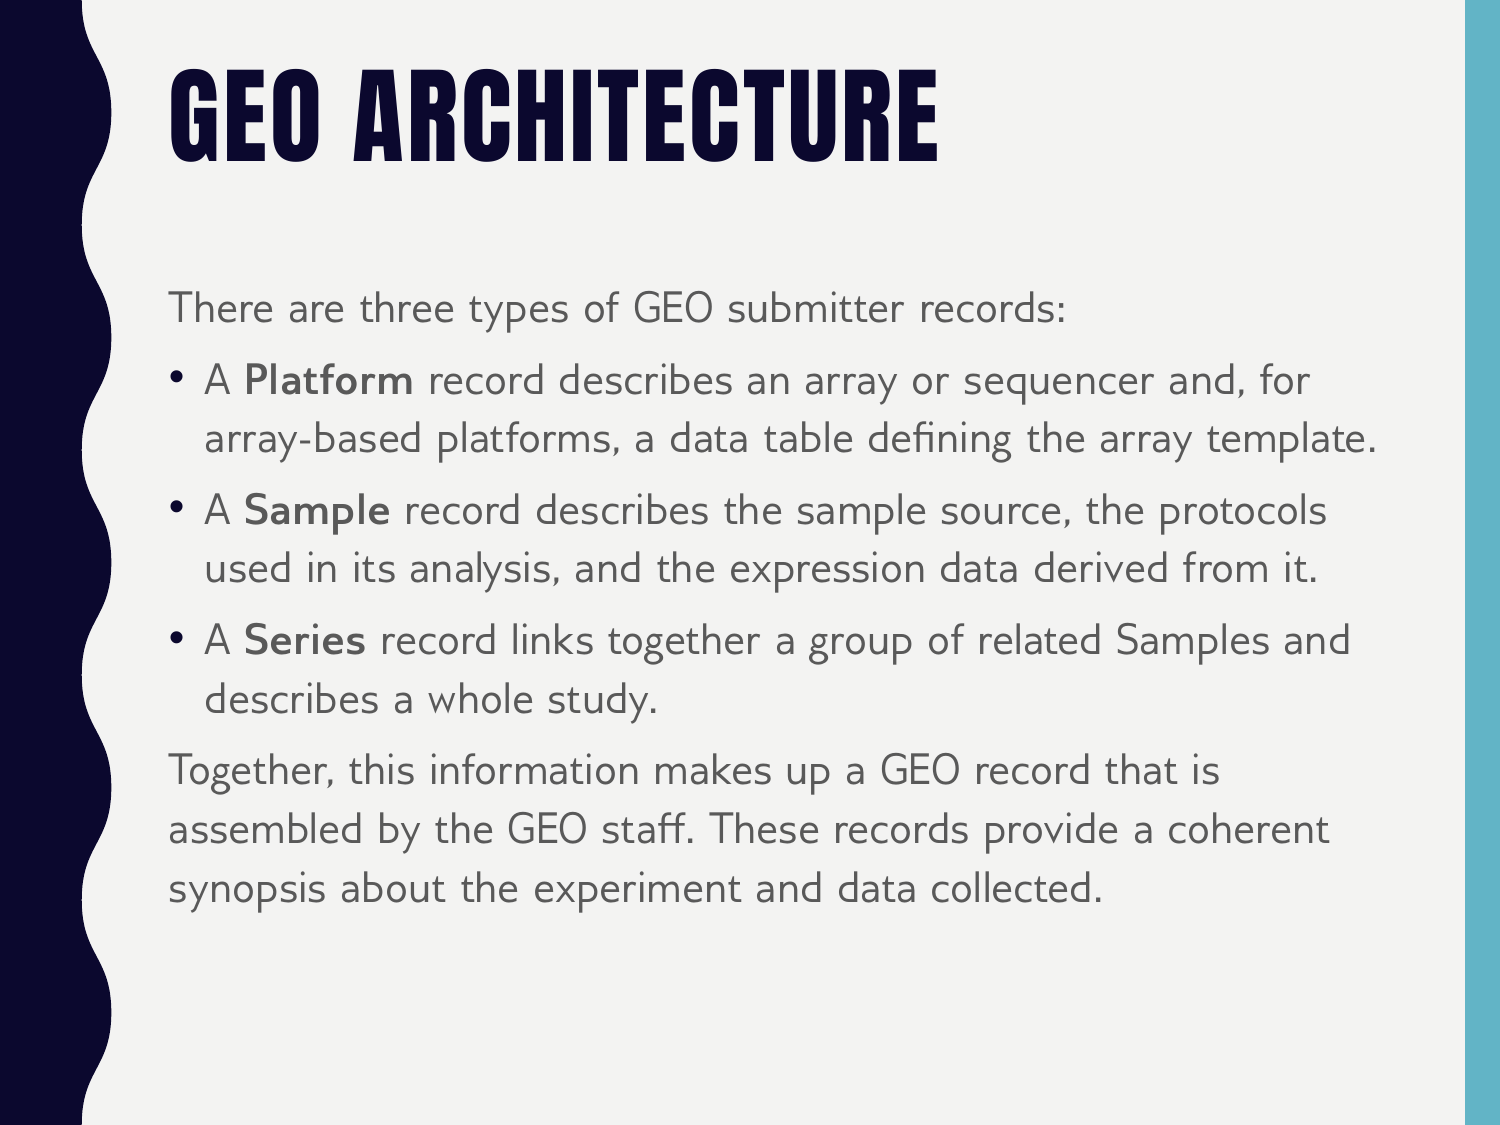

# GEO Architecture
There are three types of GEO submitter records:
A Platform record describes an array or sequencer and, for array-based platforms, a data table defining the array template.
A Sample record describes the sample source, the protocols used in its analysis, and the expression data derived from it.
A Series record links together a group of related Samples and describes a whole study.
Together, this information makes up a GEO record that is assembled by the GEO staff. These records provide a coherent synopsis about the experiment and data collected.